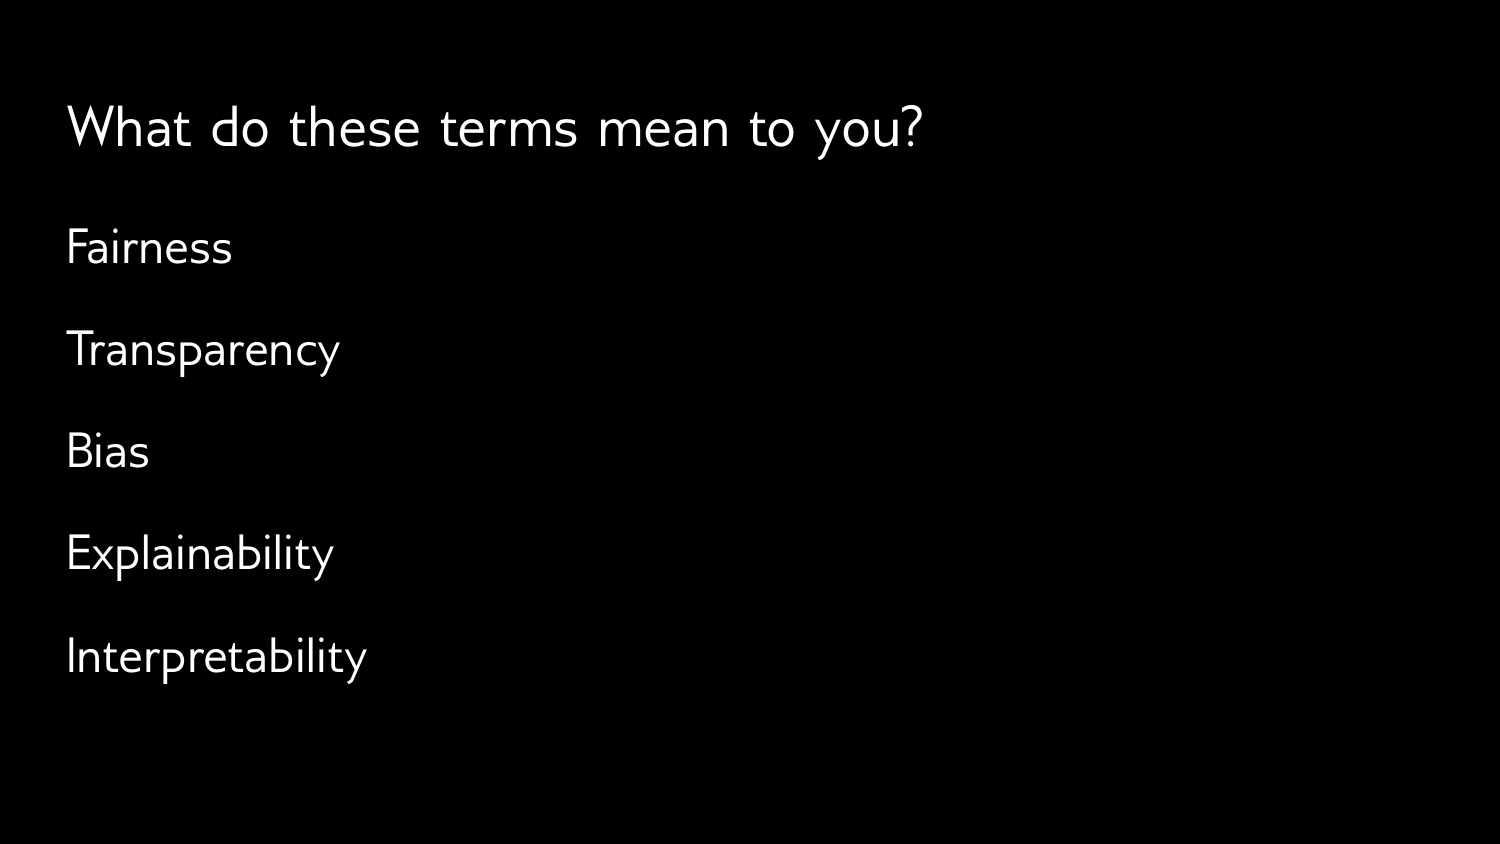

# What do these terms mean to you?
Fairness
Transparency
Bias
Explainability
Interpretability